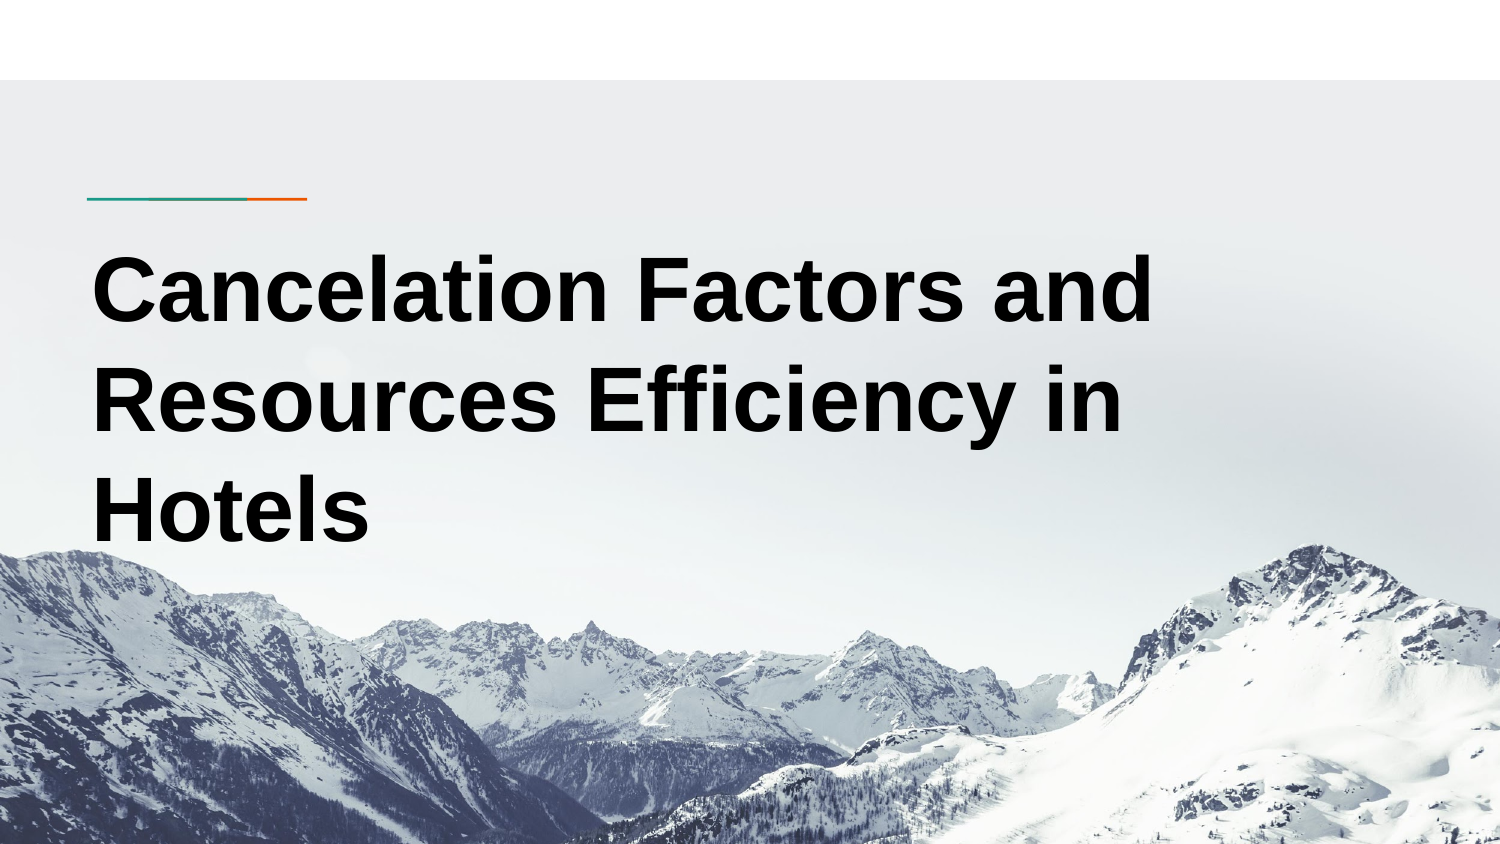

# Cancelation Factors and Resources Efficiency in Hotels